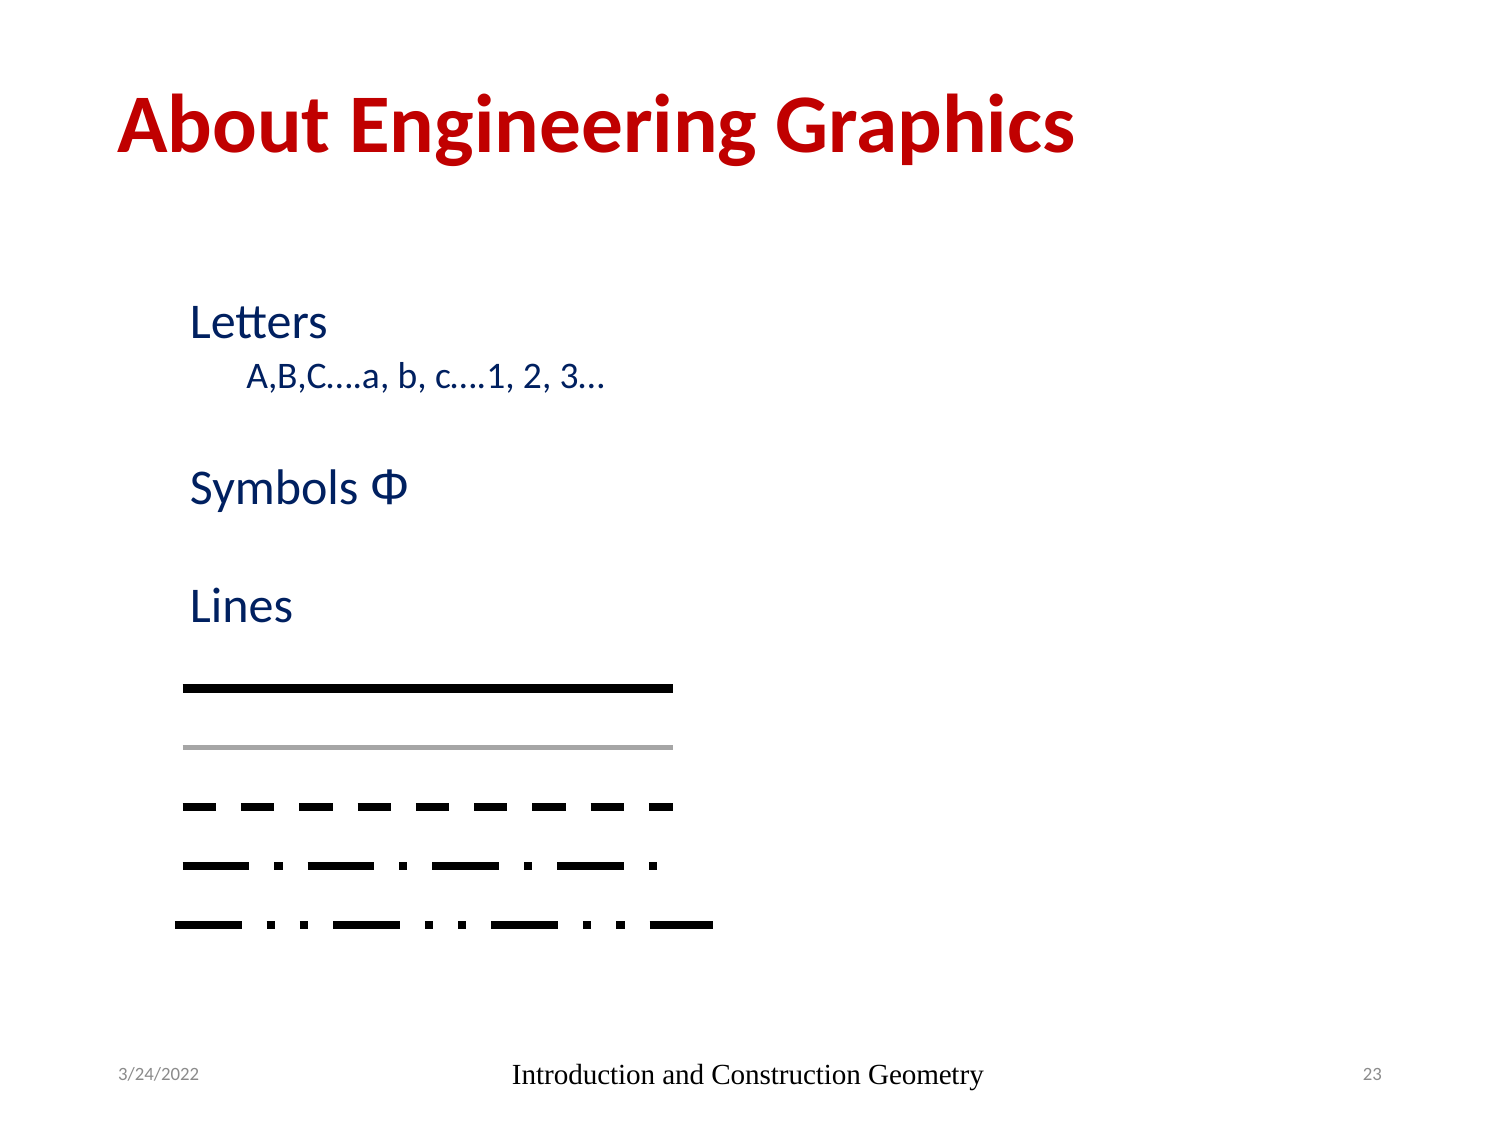

# About Engineering Graphics
Letters
A,B,C….a, b, c….1, 2, 3…

Symbols Φ

Lines

3/24/2022
Introduction and Construction Geometry
23